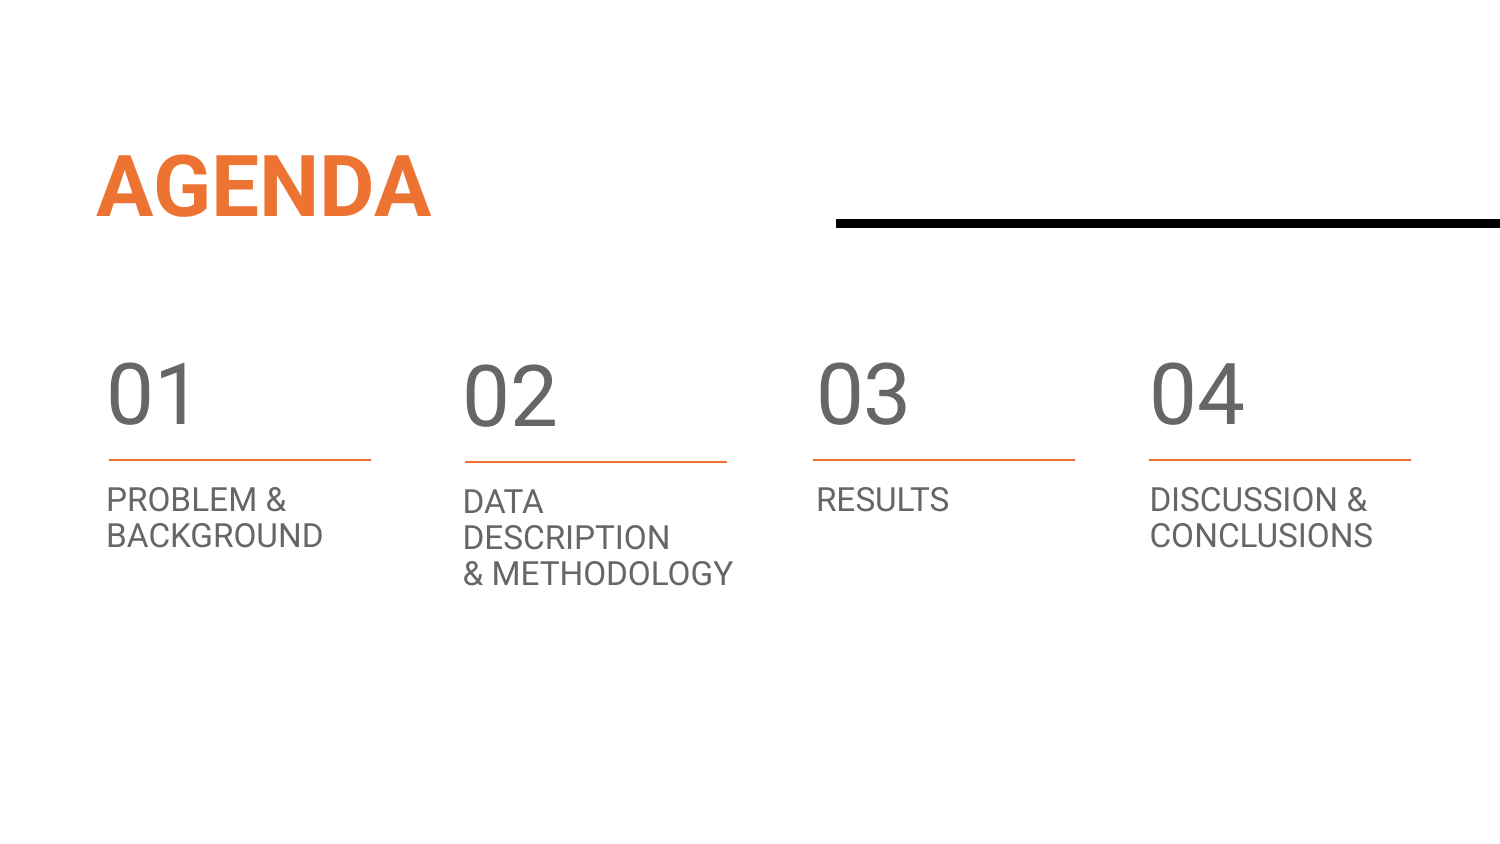

AGENDA

03

RESULTS
01

PROBLEM & BACKGROUND
04

DISCUSSION & CONCLUSIONS
02

DATA DESCRIPTION
& METHODOLOGY